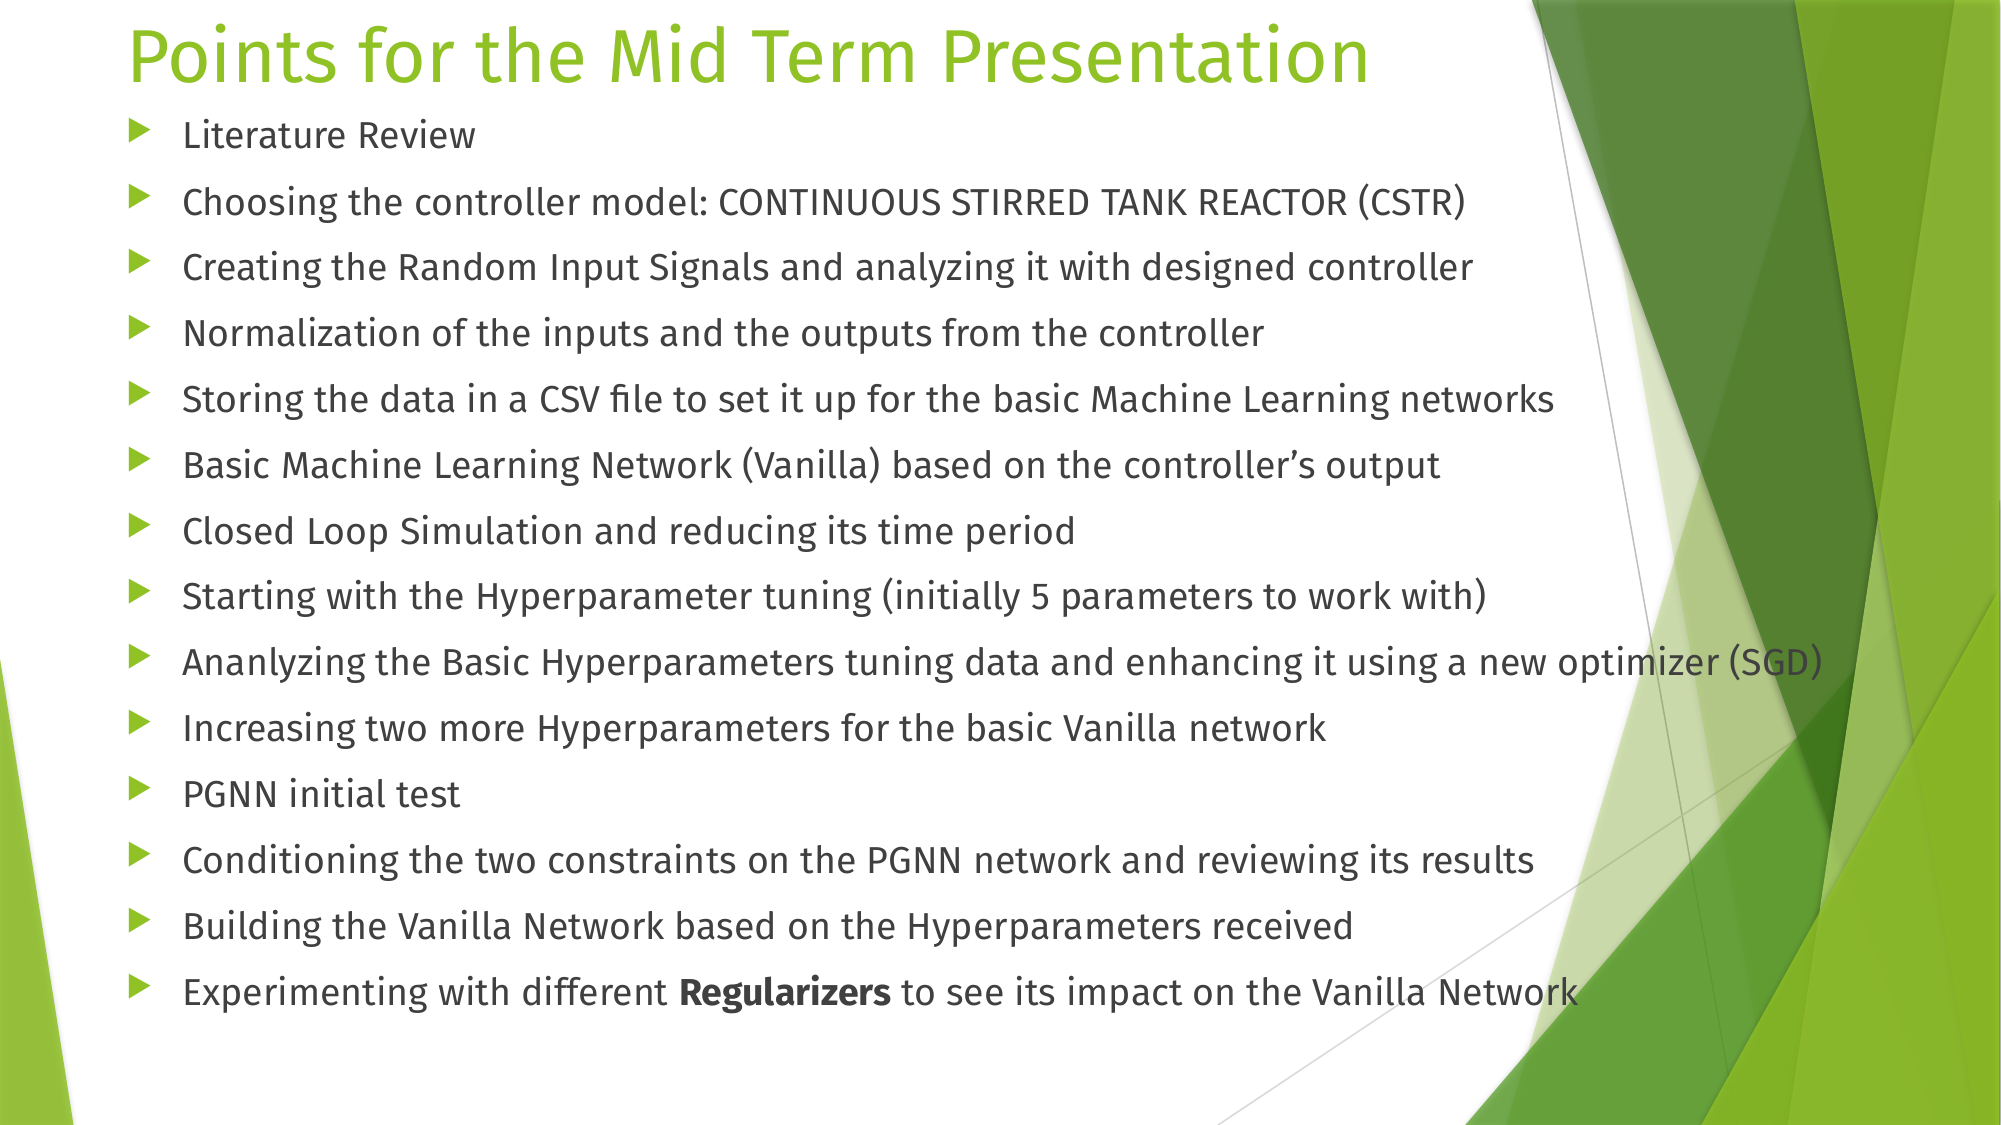

# Points for the Mid Term Presentation
Literature Review
Choosing the controller model: CONTINUOUS STIRRED TANK REACTOR (CSTR)
Creating the Random Input Signals and analyzing it with designed controller
Normalization of the inputs and the outputs from the controller
Storing the data in a CSV file to set it up for the basic Machine Learning networks
Basic Machine Learning Network (Vanilla) based on the controller’s output
Closed Loop Simulation and reducing its time period
Starting with the Hyperparameter tuning (initially 5 parameters to work with)
Ananlyzing the Basic Hyperparameters tuning data and enhancing it using a new optimizer (SGD)
Increasing two more Hyperparameters for the basic Vanilla network
PGNN initial test
Conditioning the two constraints on the PGNN network and reviewing its results
Building the Vanilla Network based on the Hyperparameters received
Experimenting with different Regularizers to see its impact on the Vanilla Network